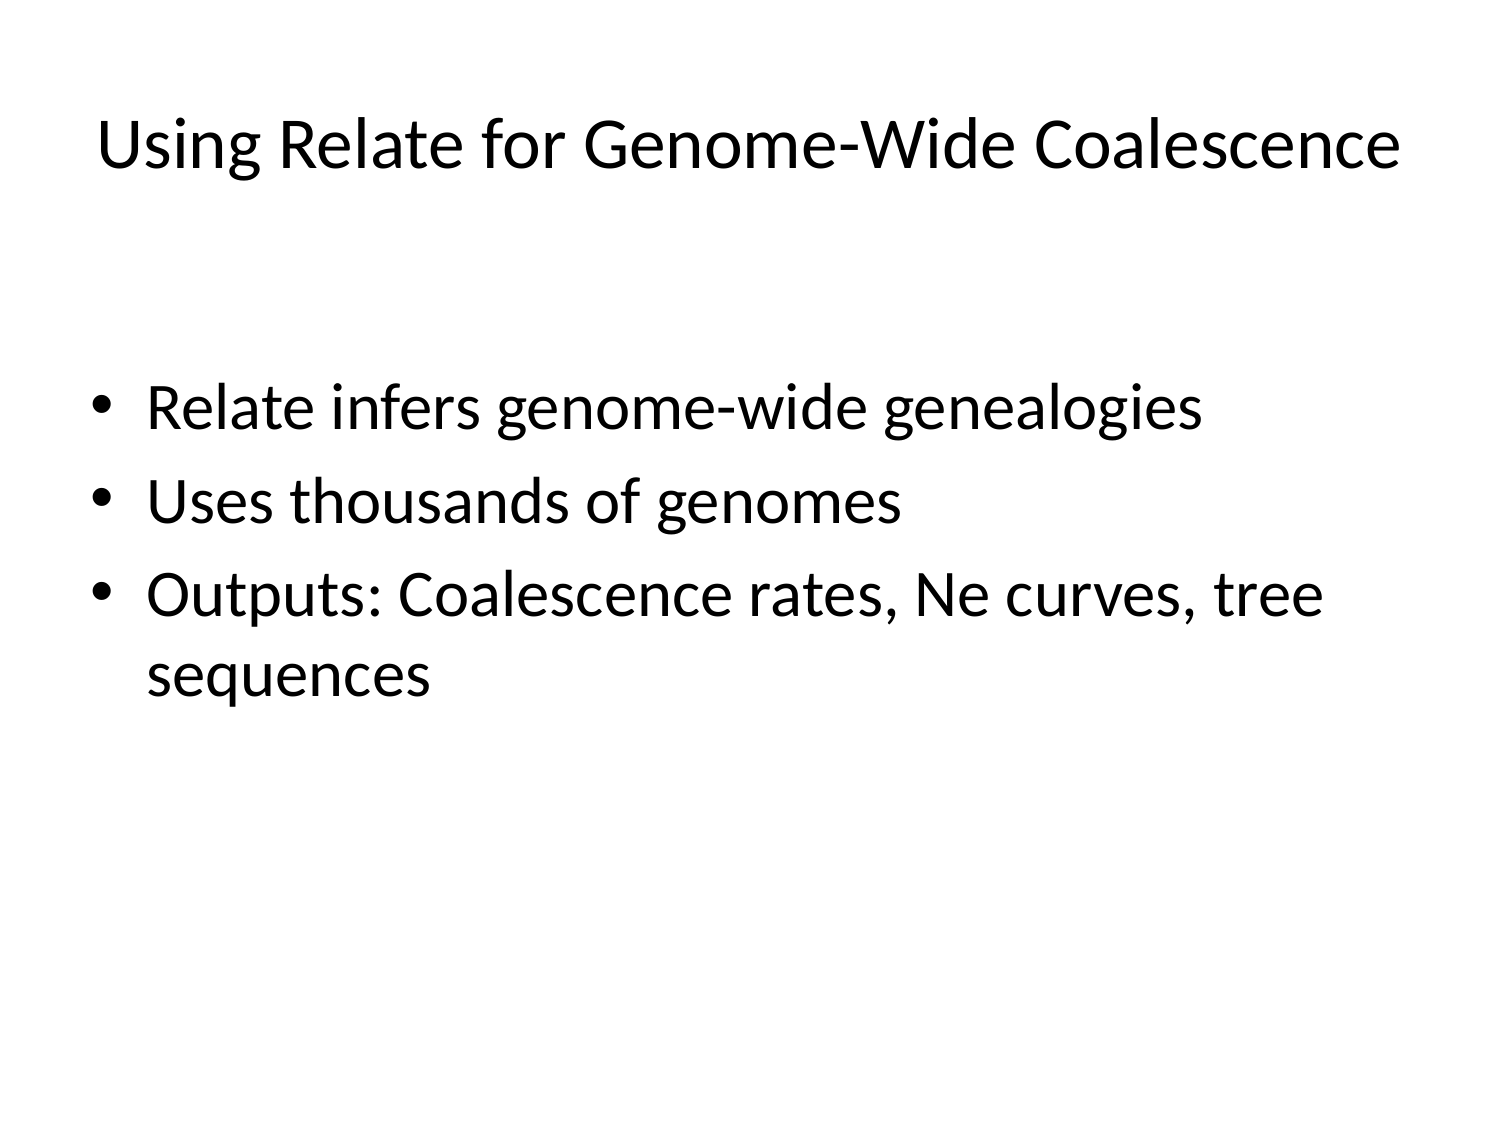

# Using Relate for Genome-Wide Coalescence

Relate infers genome-wide genealogies
Uses thousands of genomes
Outputs: Coalescence rates, Ne curves, tree sequences